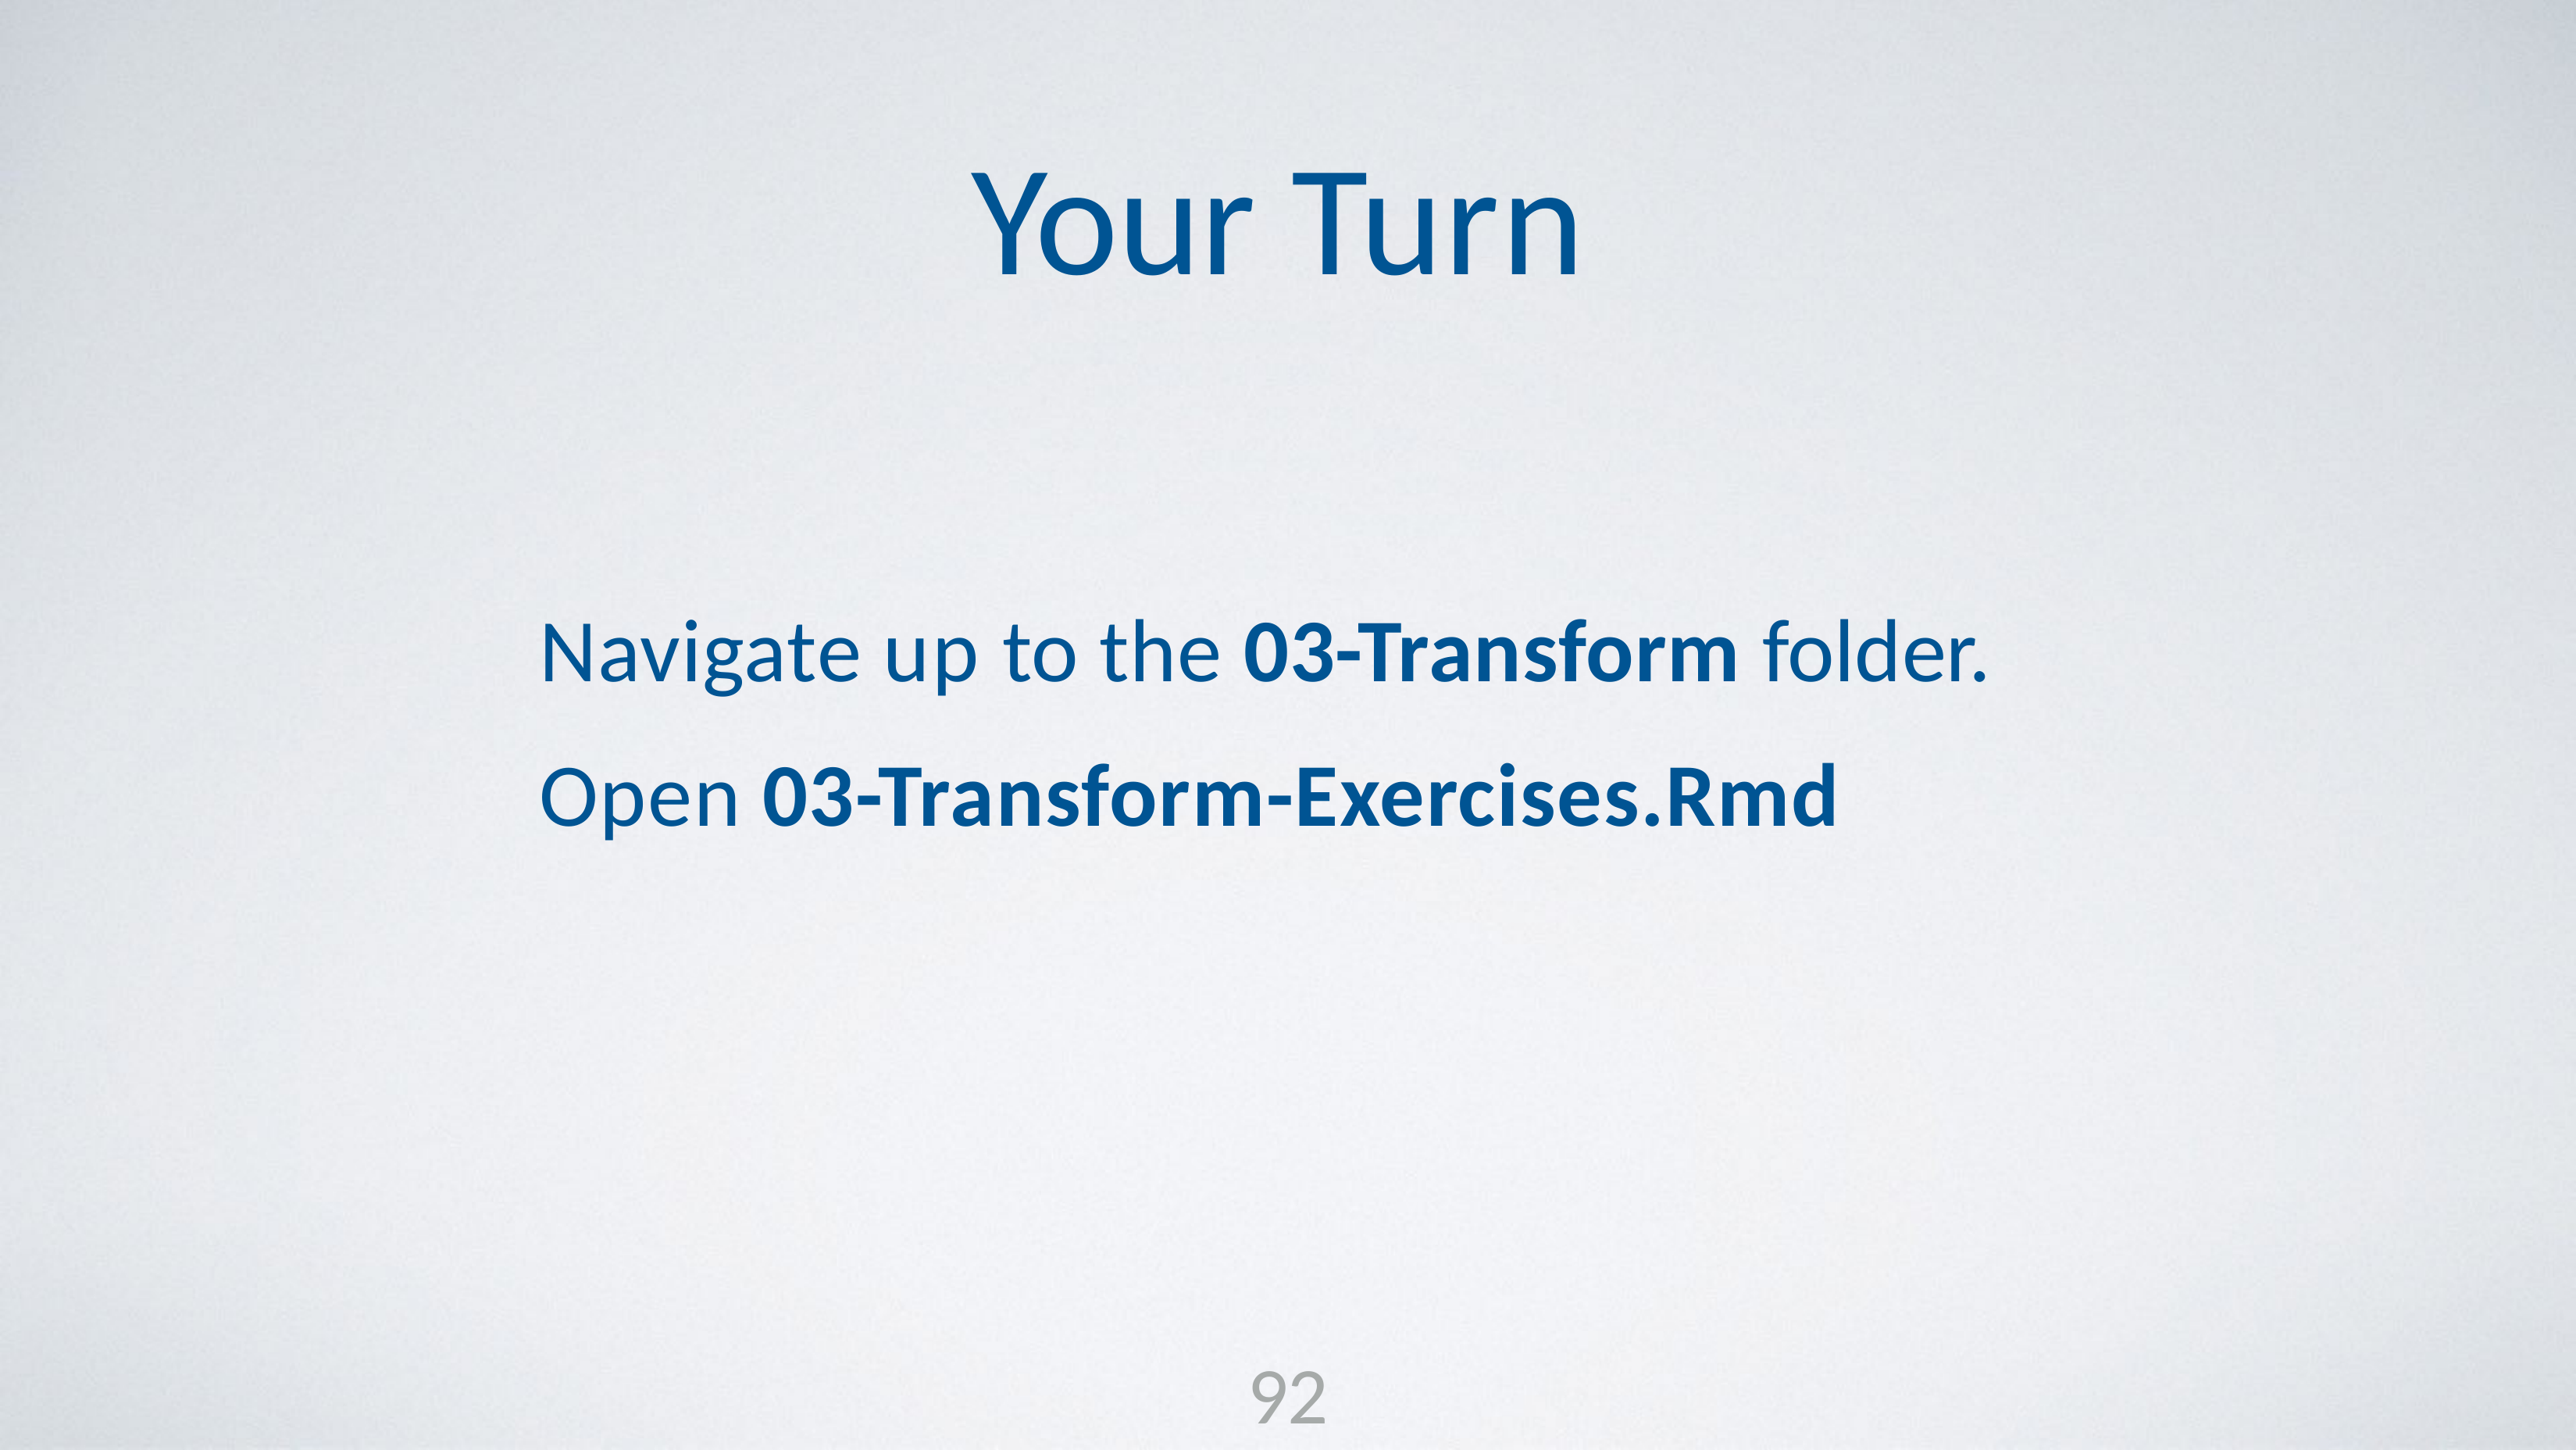

Your Turn
Navigate up to the 03-Transform folder.  Open 03-Transform-Exercises.Rmd
92